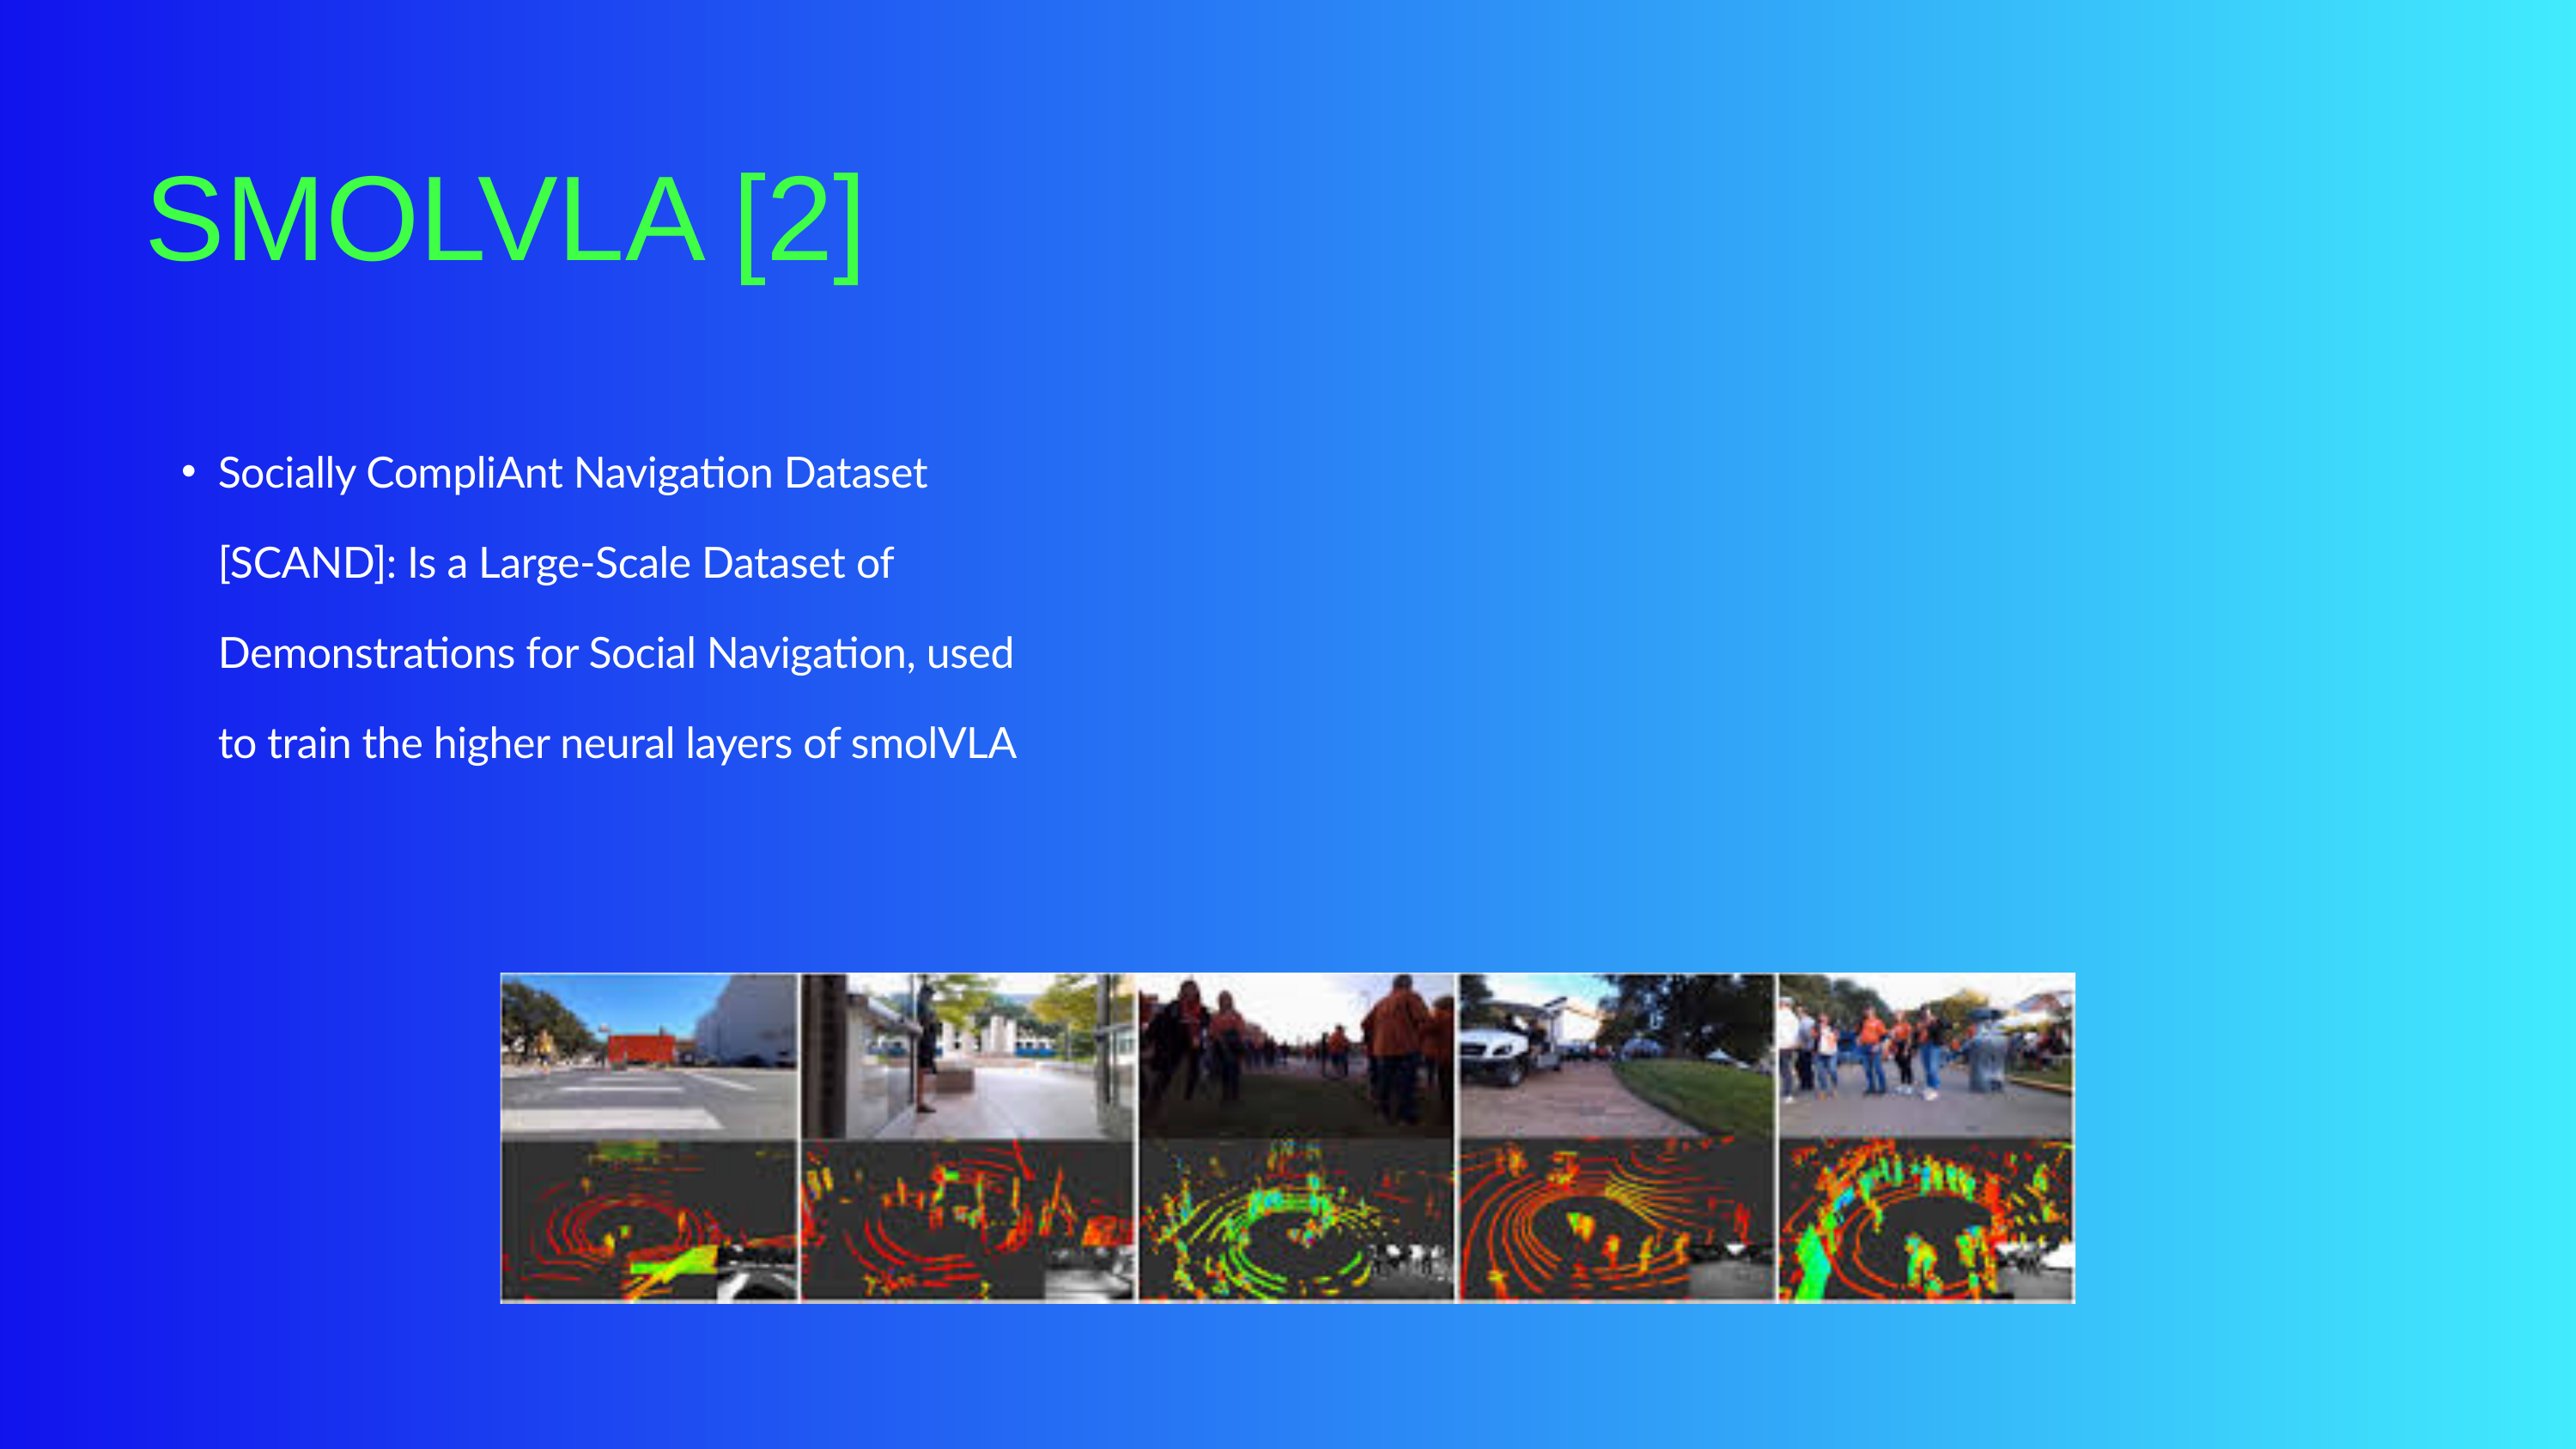

SMOLVLA [2]
Socially CompliAnt Navigation Dataset [SCAND]: Is a Large-Scale Dataset of Demonstrations for Social Navigation, used to train the higher neural layers of smolVLA